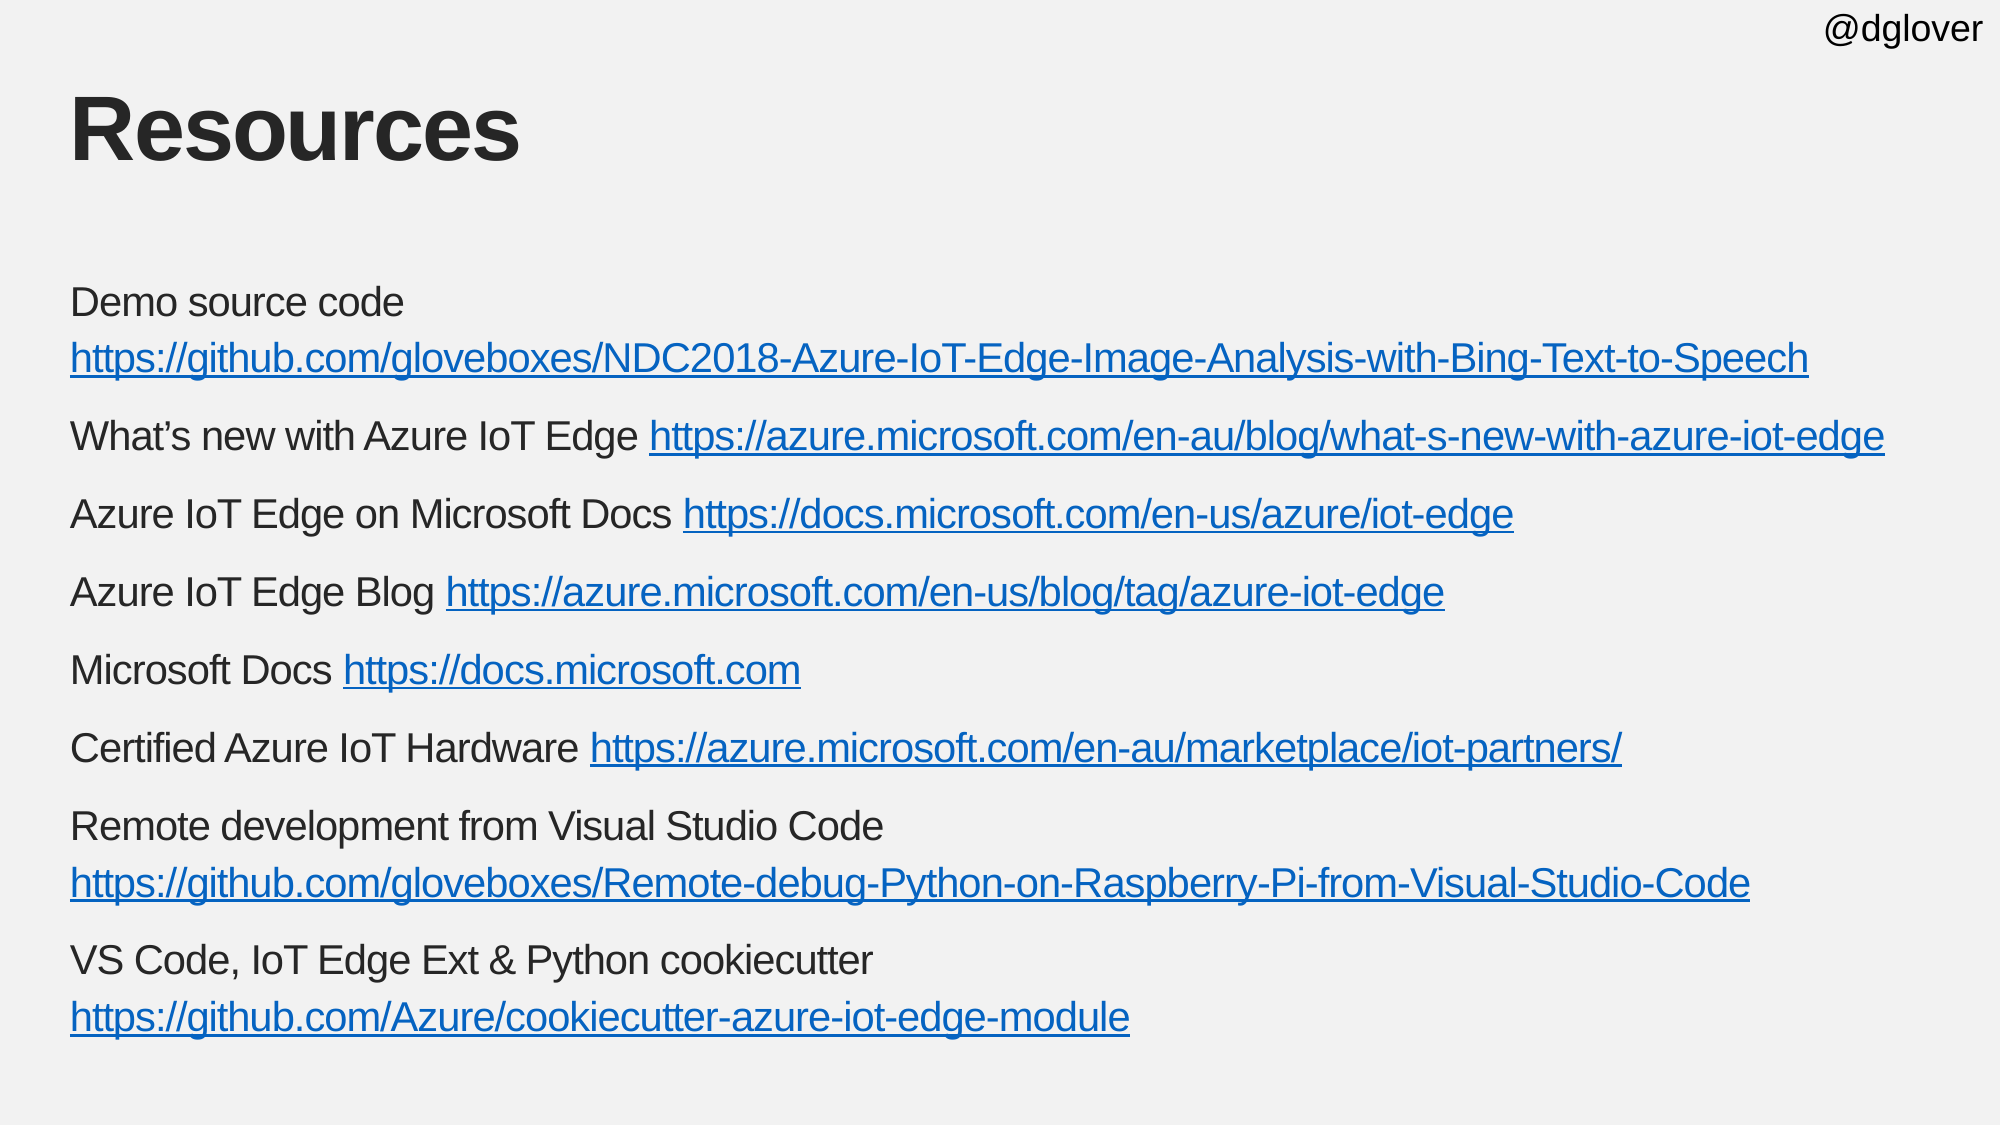

# Resources
Demo source code https://github.com/gloveboxes/NDC2018-Azure-IoT-Edge-Image-Analysis-with-Bing-Text-to-Speech
What’s new with Azure IoT Edge https://azure.microsoft.com/en-au/blog/what-s-new-with-azure-iot-edge
Azure IoT Edge on Microsoft Docs https://docs.microsoft.com/en-us/azure/iot-edge
Azure IoT Edge Blog https://azure.microsoft.com/en-us/blog/tag/azure-iot-edge
Microsoft Docs https://docs.microsoft.com
Certified Azure IoT Hardware https://azure.microsoft.com/en-au/marketplace/iot-partners/
Remote development from Visual Studio Code https://github.com/gloveboxes/Remote-debug-Python-on-Raspberry-Pi-from-Visual-Studio-Code
VS Code, IoT Edge Ext & Python cookiecutter https://github.com/Azure/cookiecutter-azure-iot-edge-module